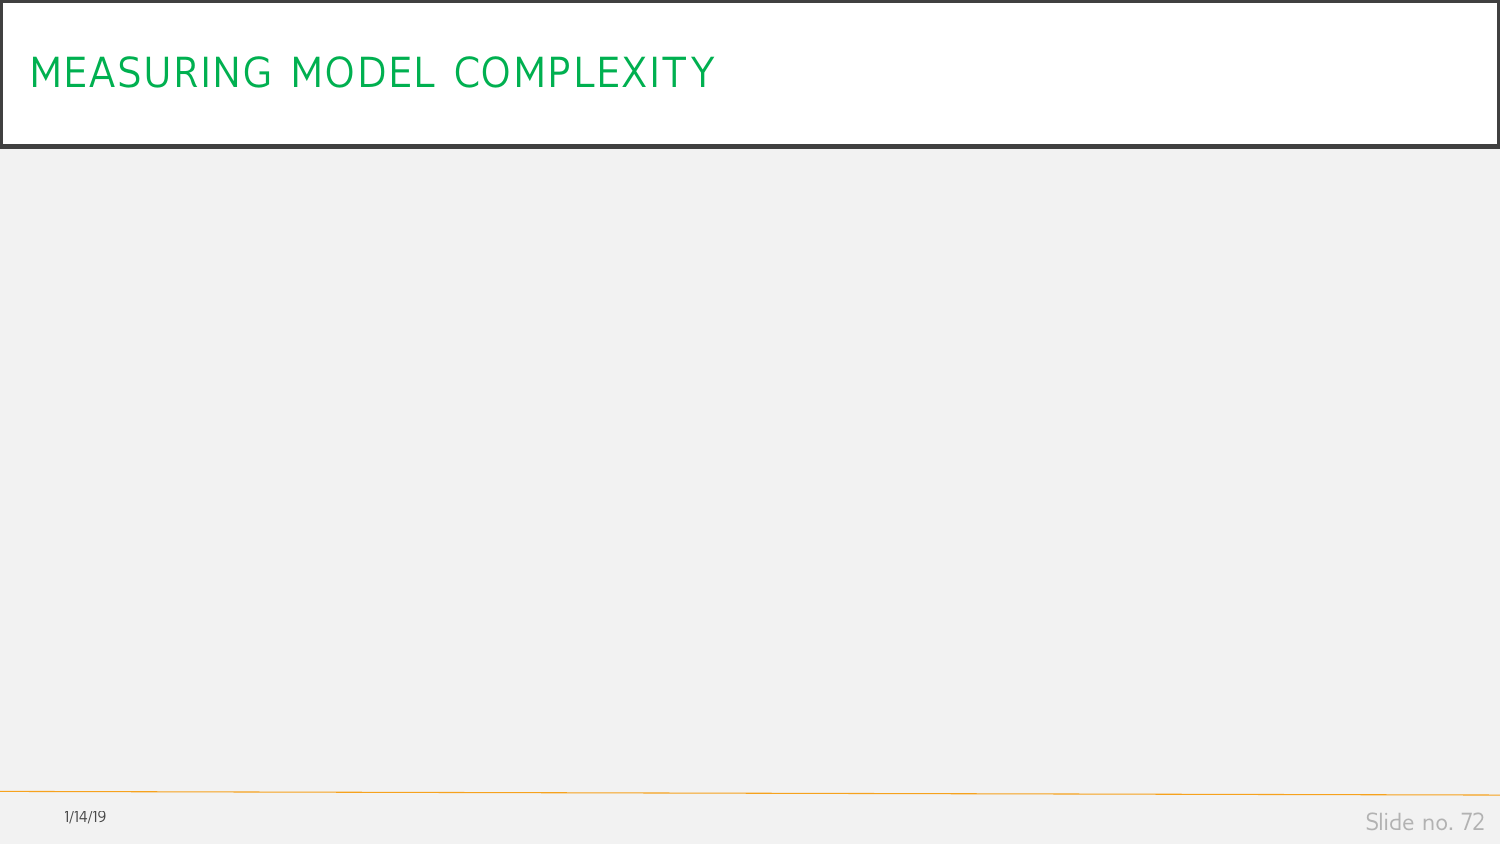

# Measuring model complexity
1/14/19
Slide no. 72